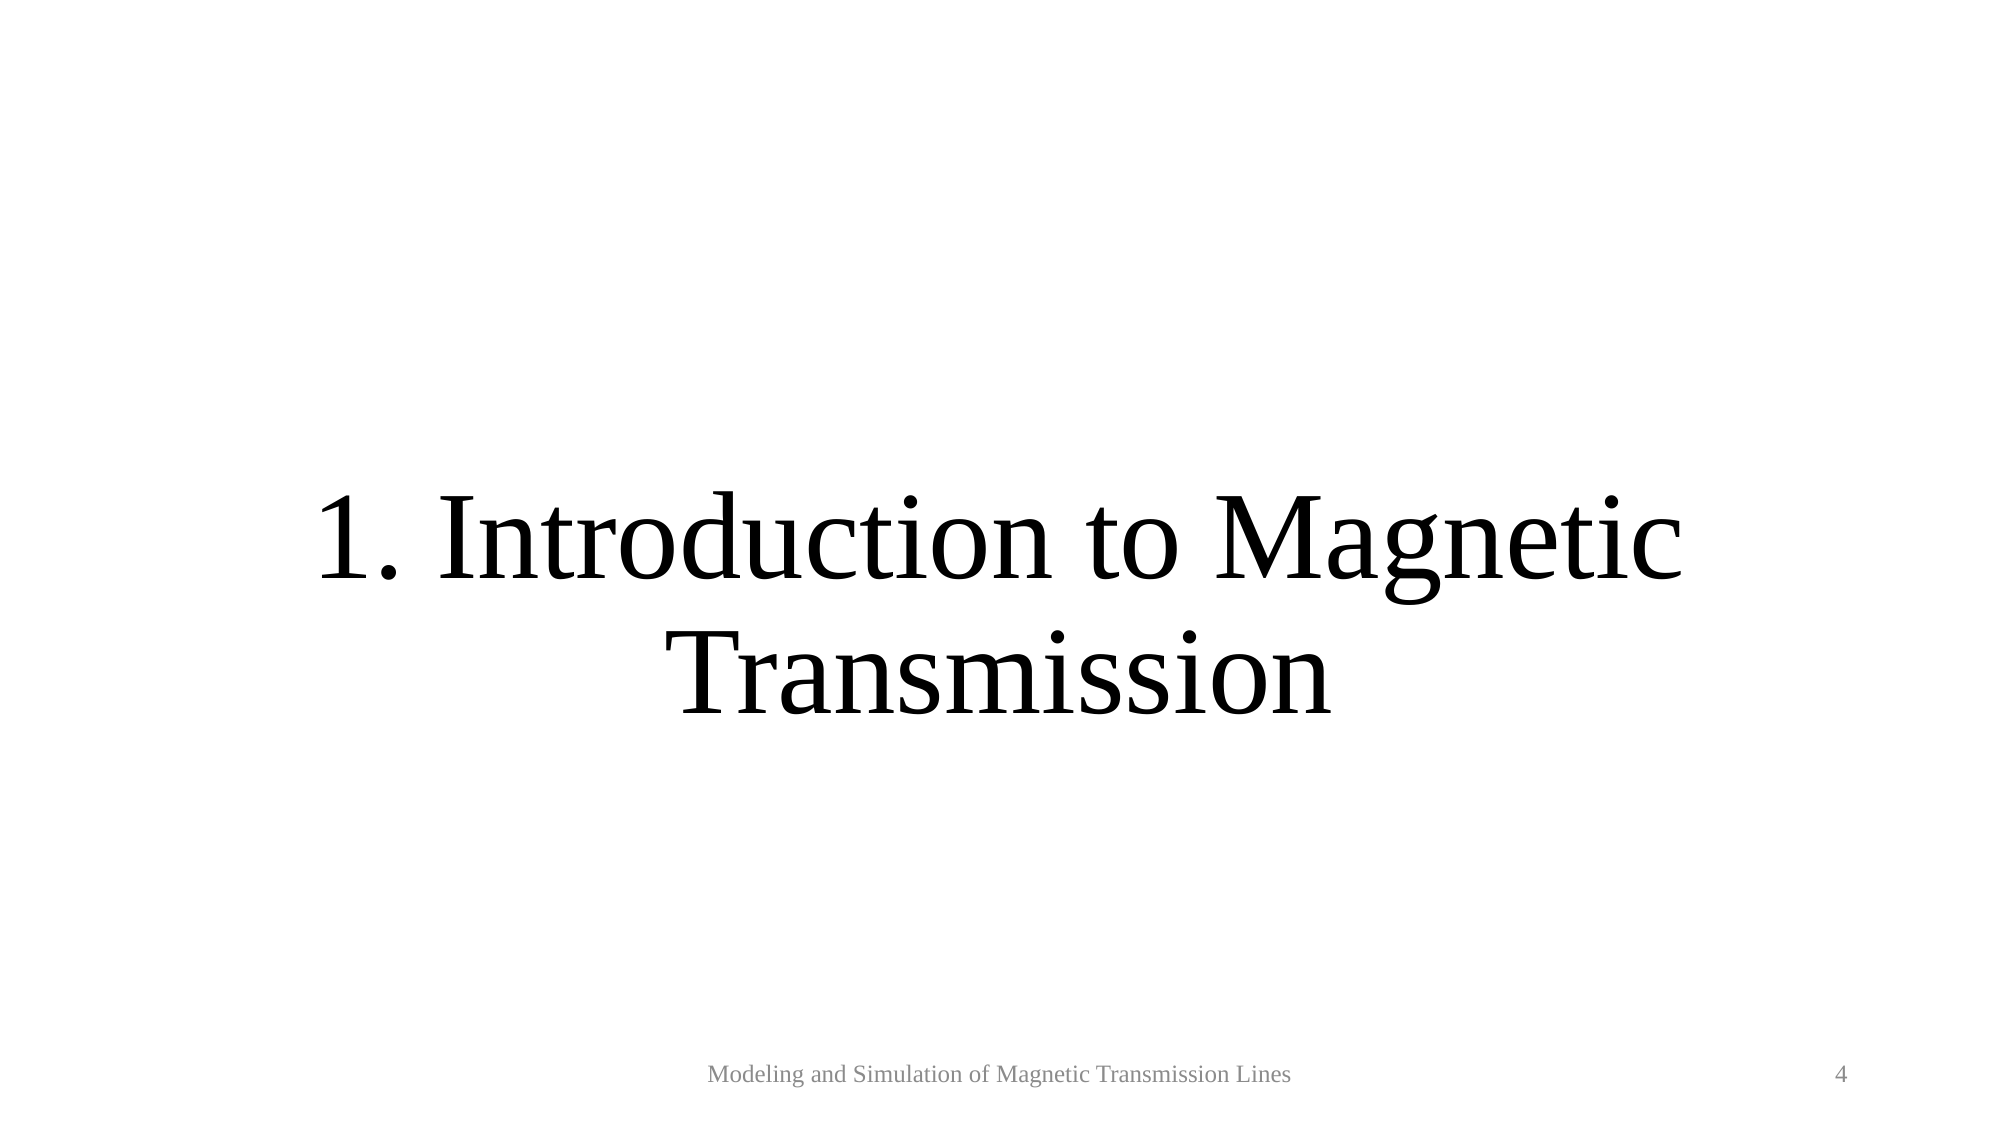

# 1. Introduction to Magnetic Transmission
Modeling and Simulation of Magnetic Transmission Lines
4